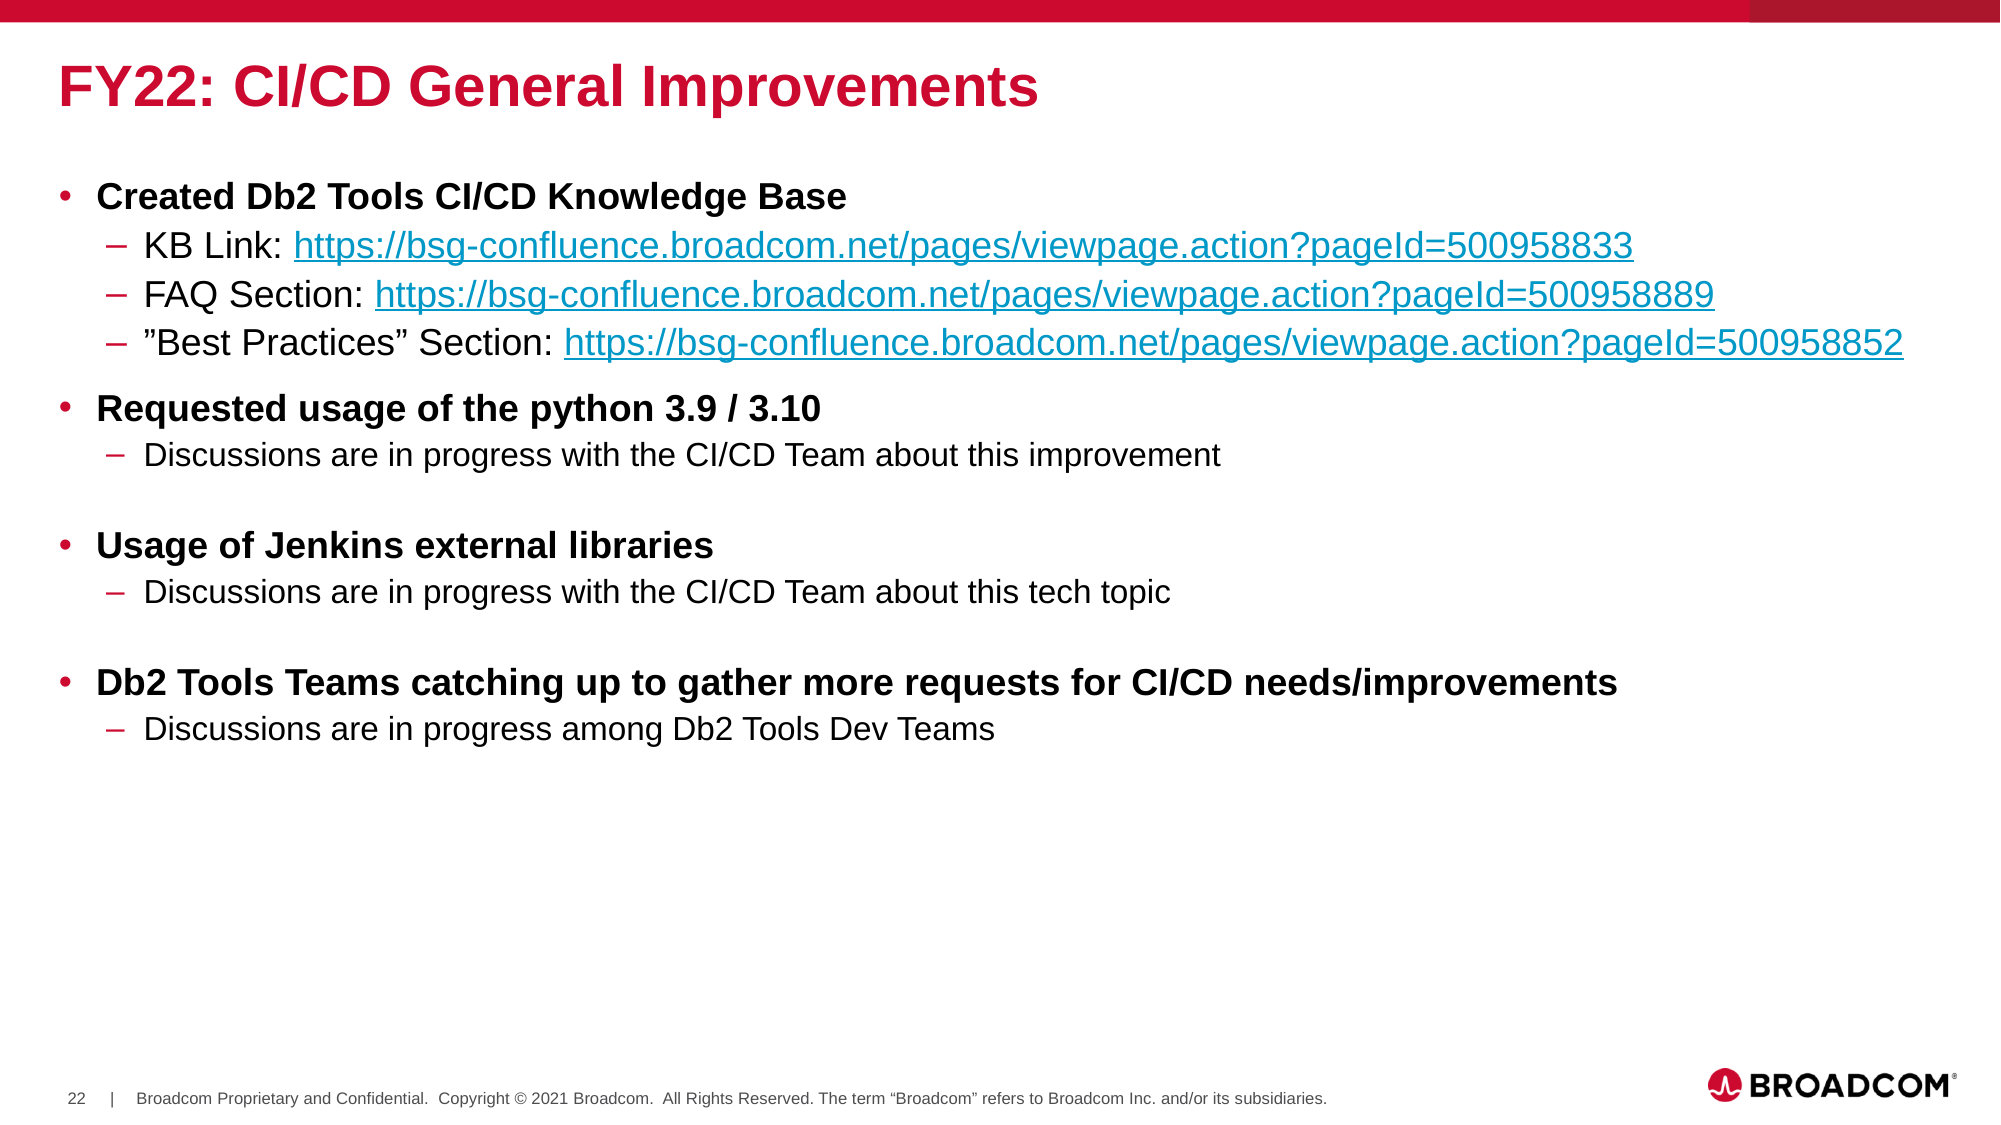

# FY22: CI/CD General Improvements
Created Db2 Tools CI/CD Knowledge Base
KB Link: https://bsg-confluence.broadcom.net/pages/viewpage.action?pageId=500958833
FAQ Section: https://bsg-confluence.broadcom.net/pages/viewpage.action?pageId=500958889
”Best Practices” Section: https://bsg-confluence.broadcom.net/pages/viewpage.action?pageId=500958852
Requested usage of the python 3.9 / 3.10
Discussions are in progress with the CI/CD Team about this improvement

Usage of Jenkins external libraries
Discussions are in progress with the CI/CD Team about this tech topic

Db2 Tools Teams catching up to gather more requests for CI/CD needs/improvements
Discussions are in progress among Db2 Tools Dev Teams